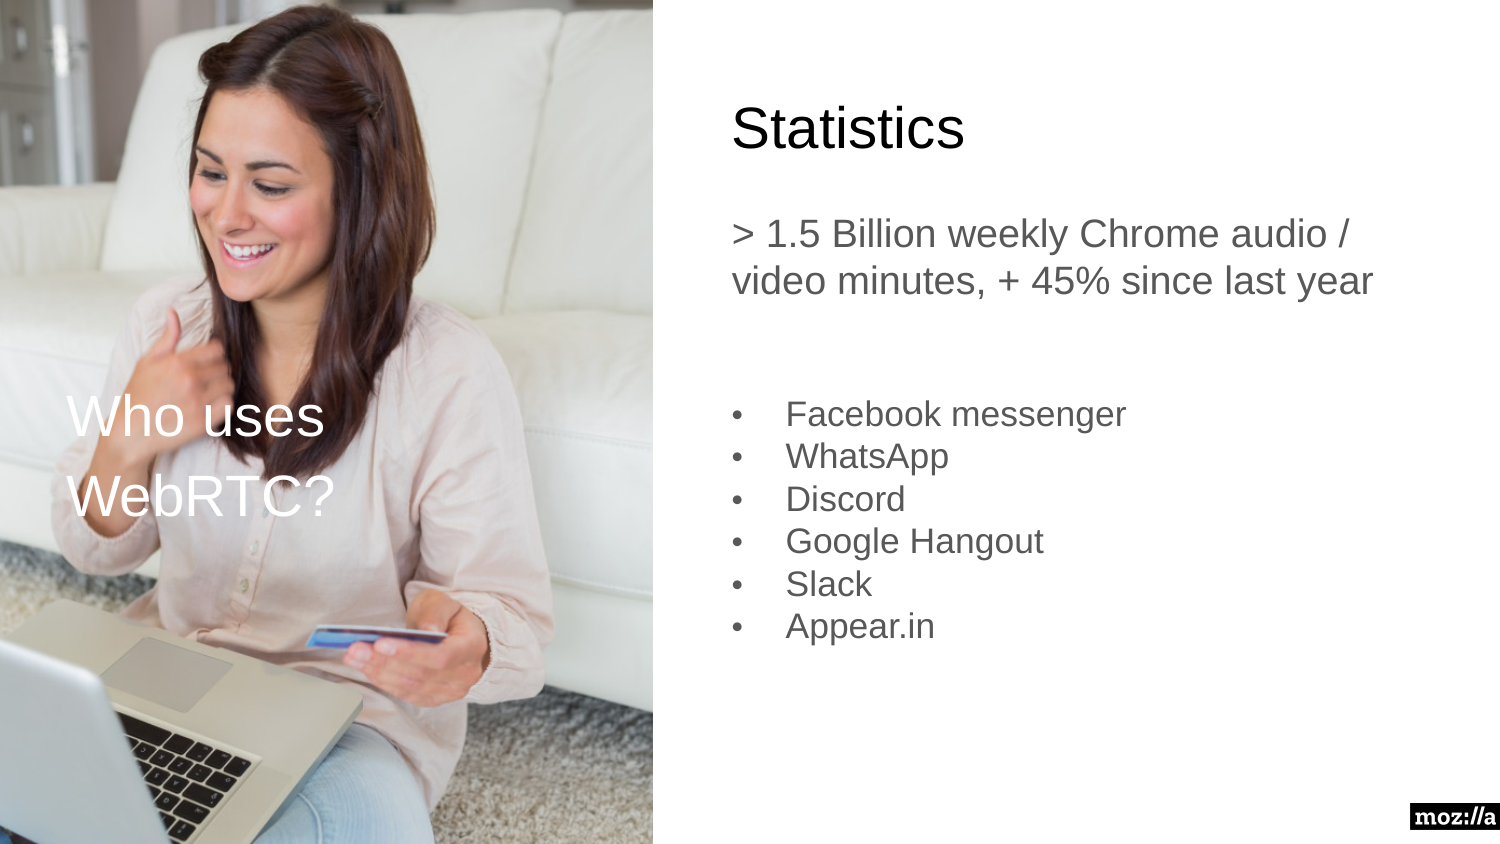

Statistics

> 1.5 Billion weekly Chrome audio / video minutes, + 45% since last year

Facebook messenger
WhatsApp
Discord
Google Hangout
Slack
Appear.in
# Who uses WebRTC?